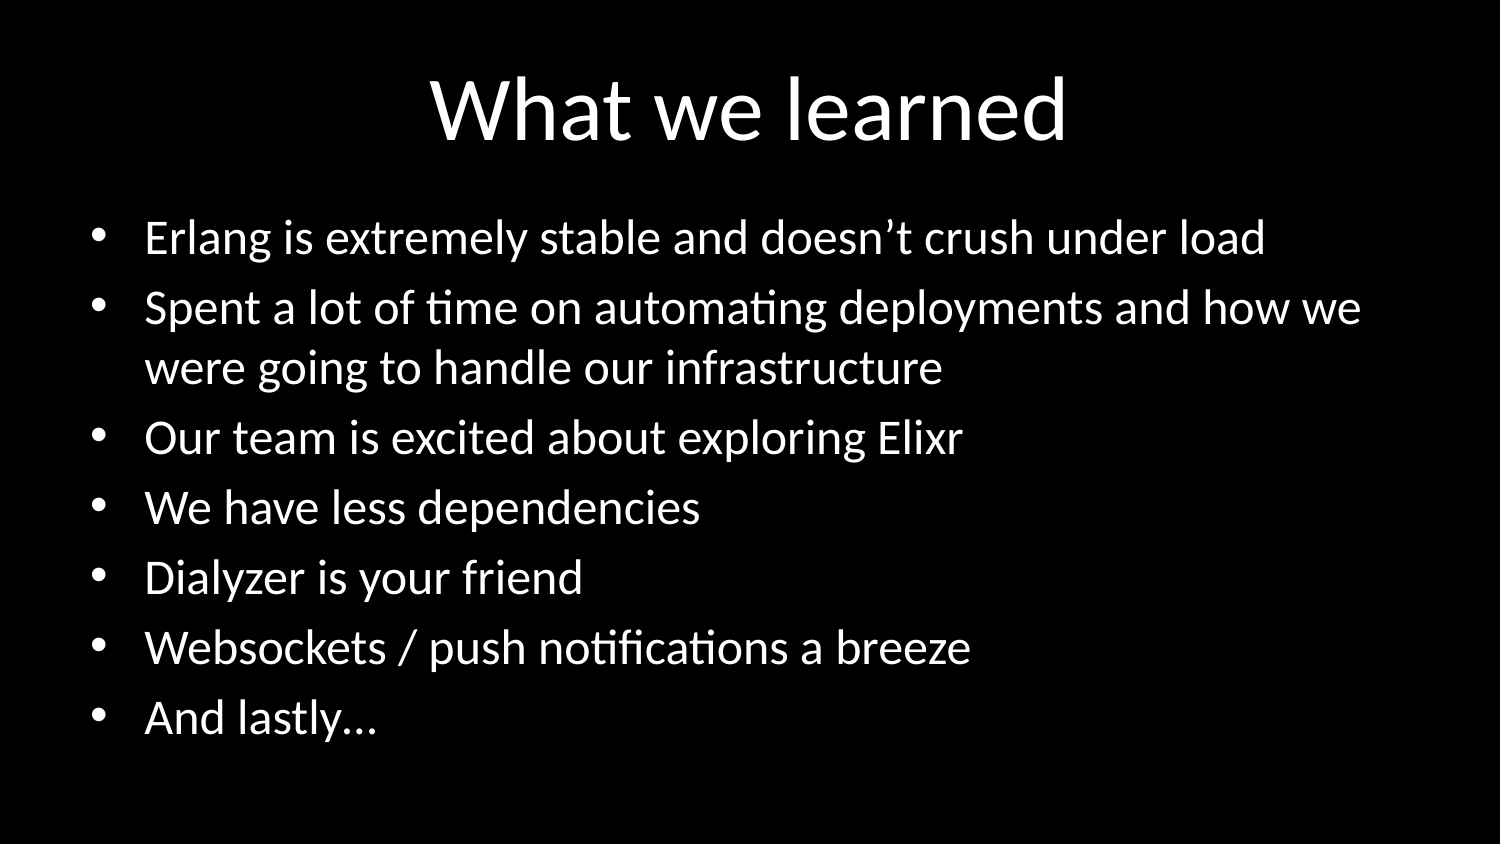

# What we learned
Erlang is extremely stable and doesn’t crush under load
Spent a lot of time on automating deployments and how we were going to handle our infrastructure
Our team is excited about exploring Elixr
We have less dependencies
Dialyzer is your friend
Websockets / push notifications a breeze
And lastly…